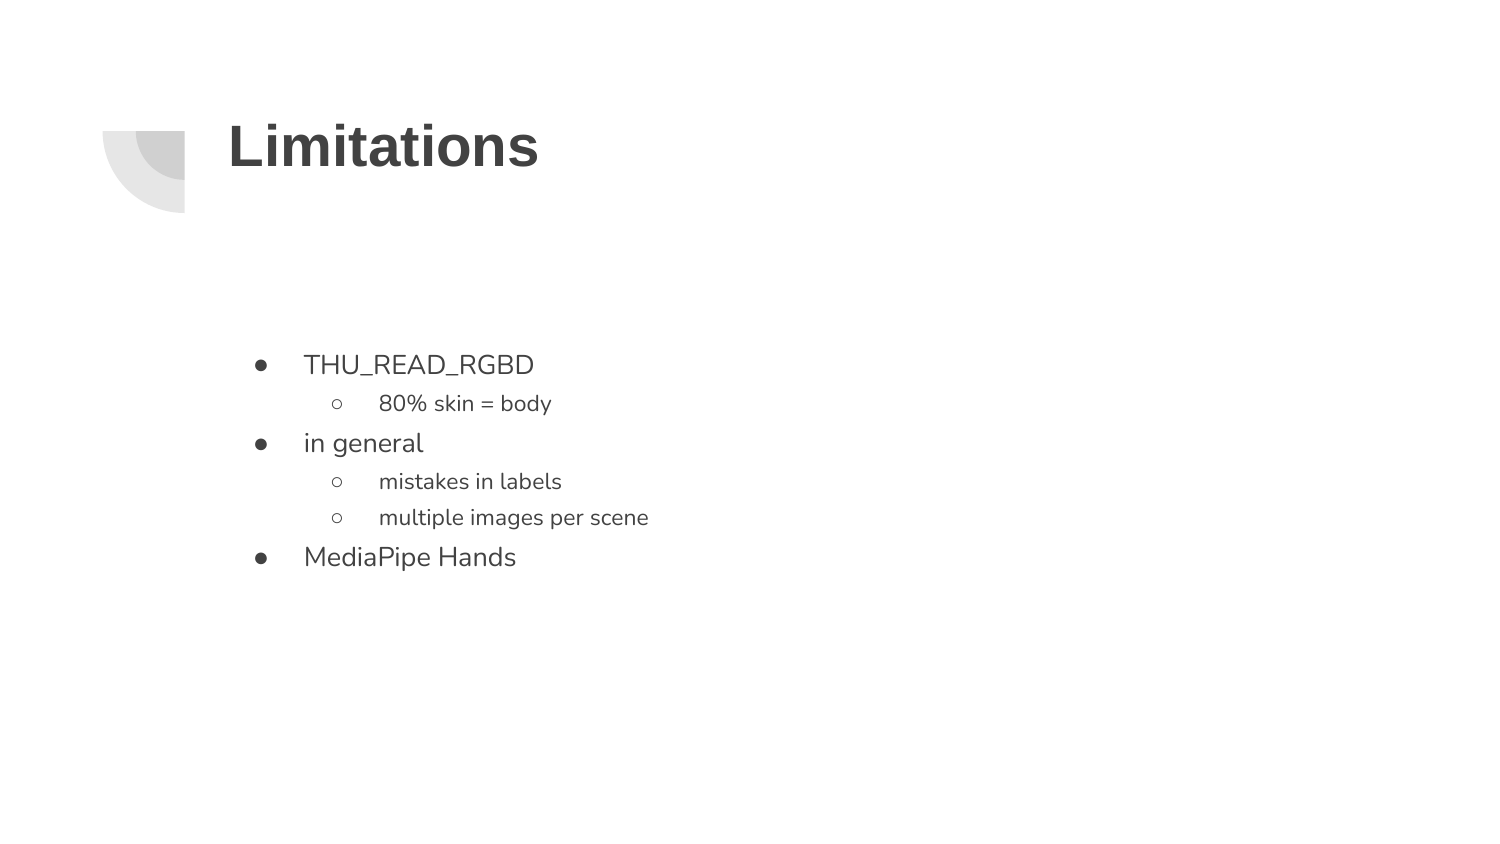

# Limitations
THU_READ_RGBD
80% skin = body
in general
mistakes in labels
multiple images per scene
MediaPipe Hands